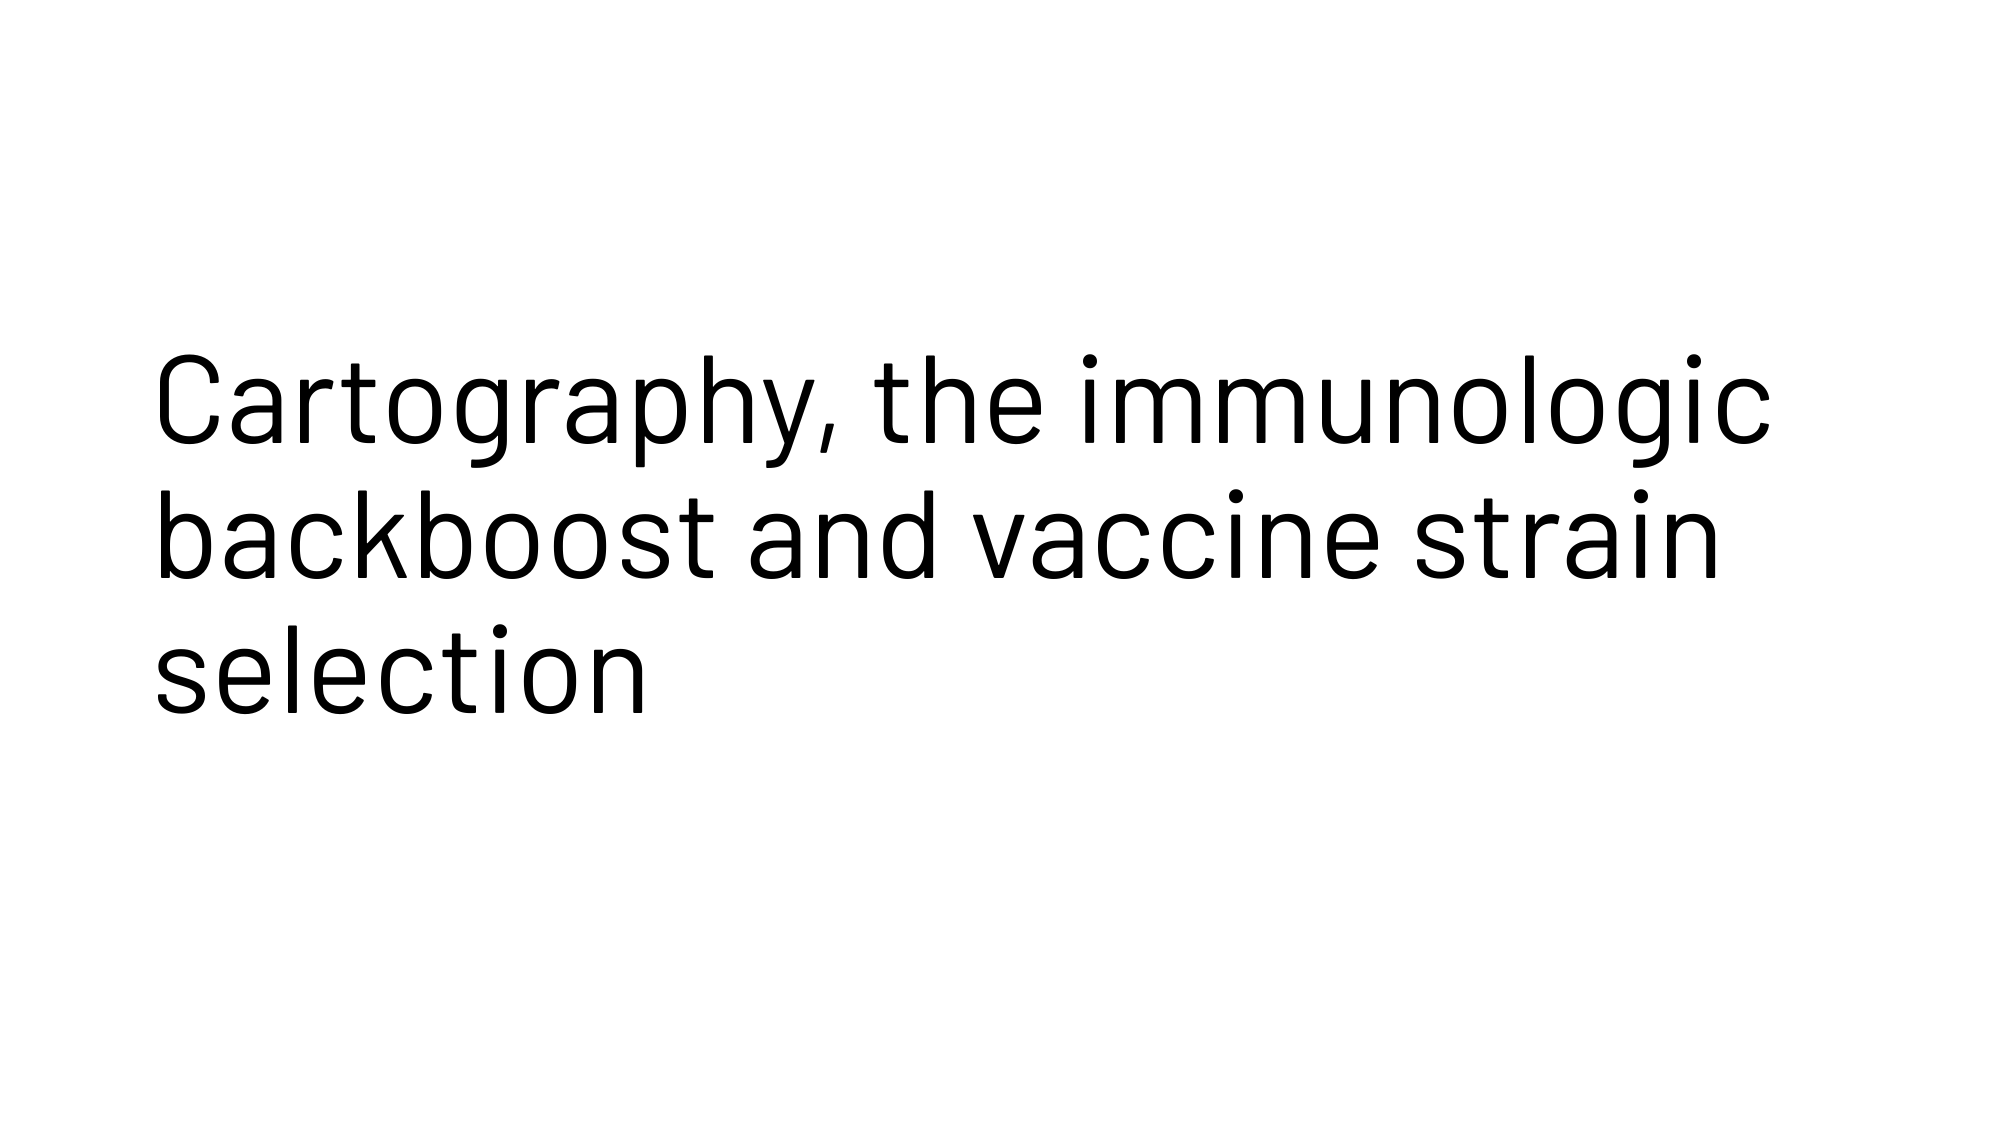

# Cartography, the immunologic backboost and vaccine strain selection